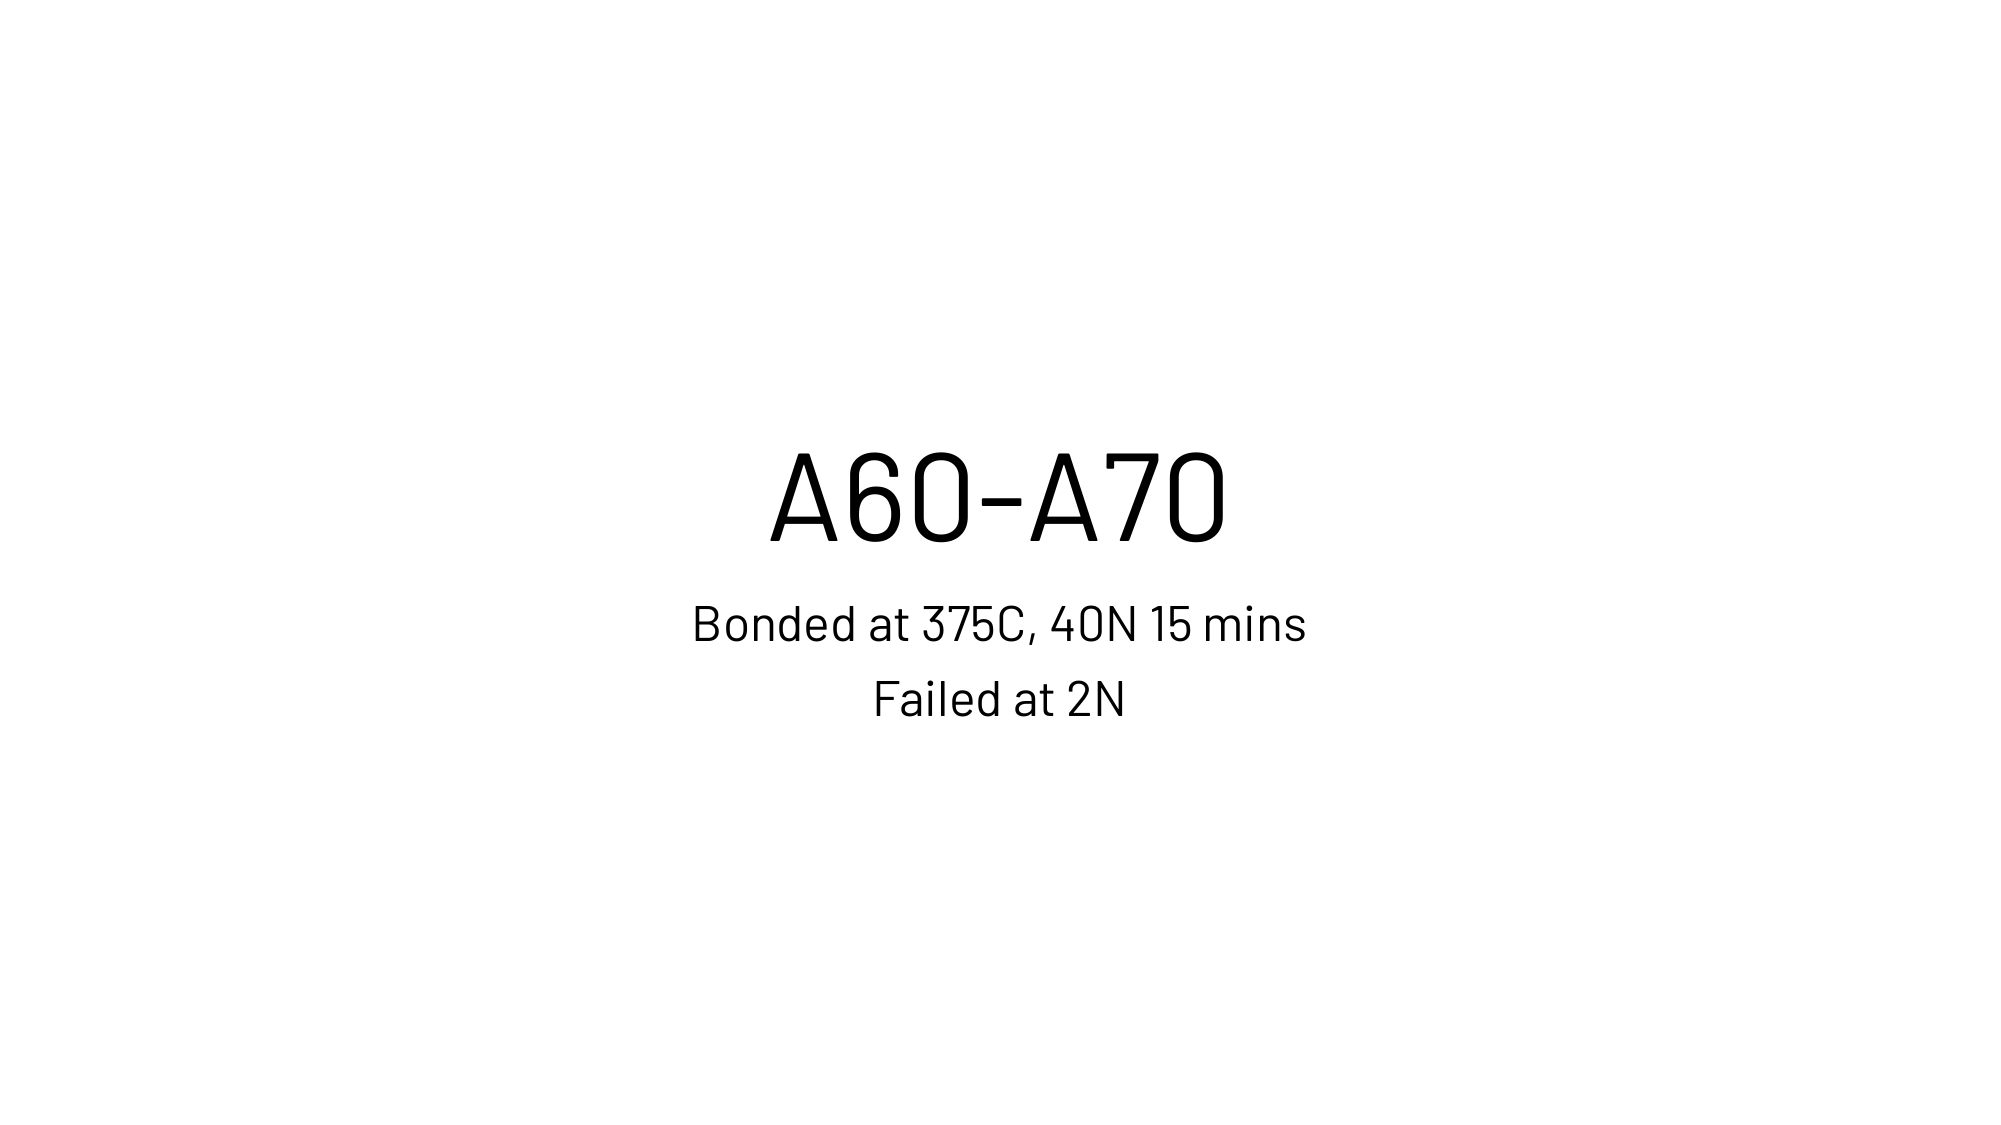

# A60-A70
Bonded at 375C, 40N 15 mins
Failed at 2N